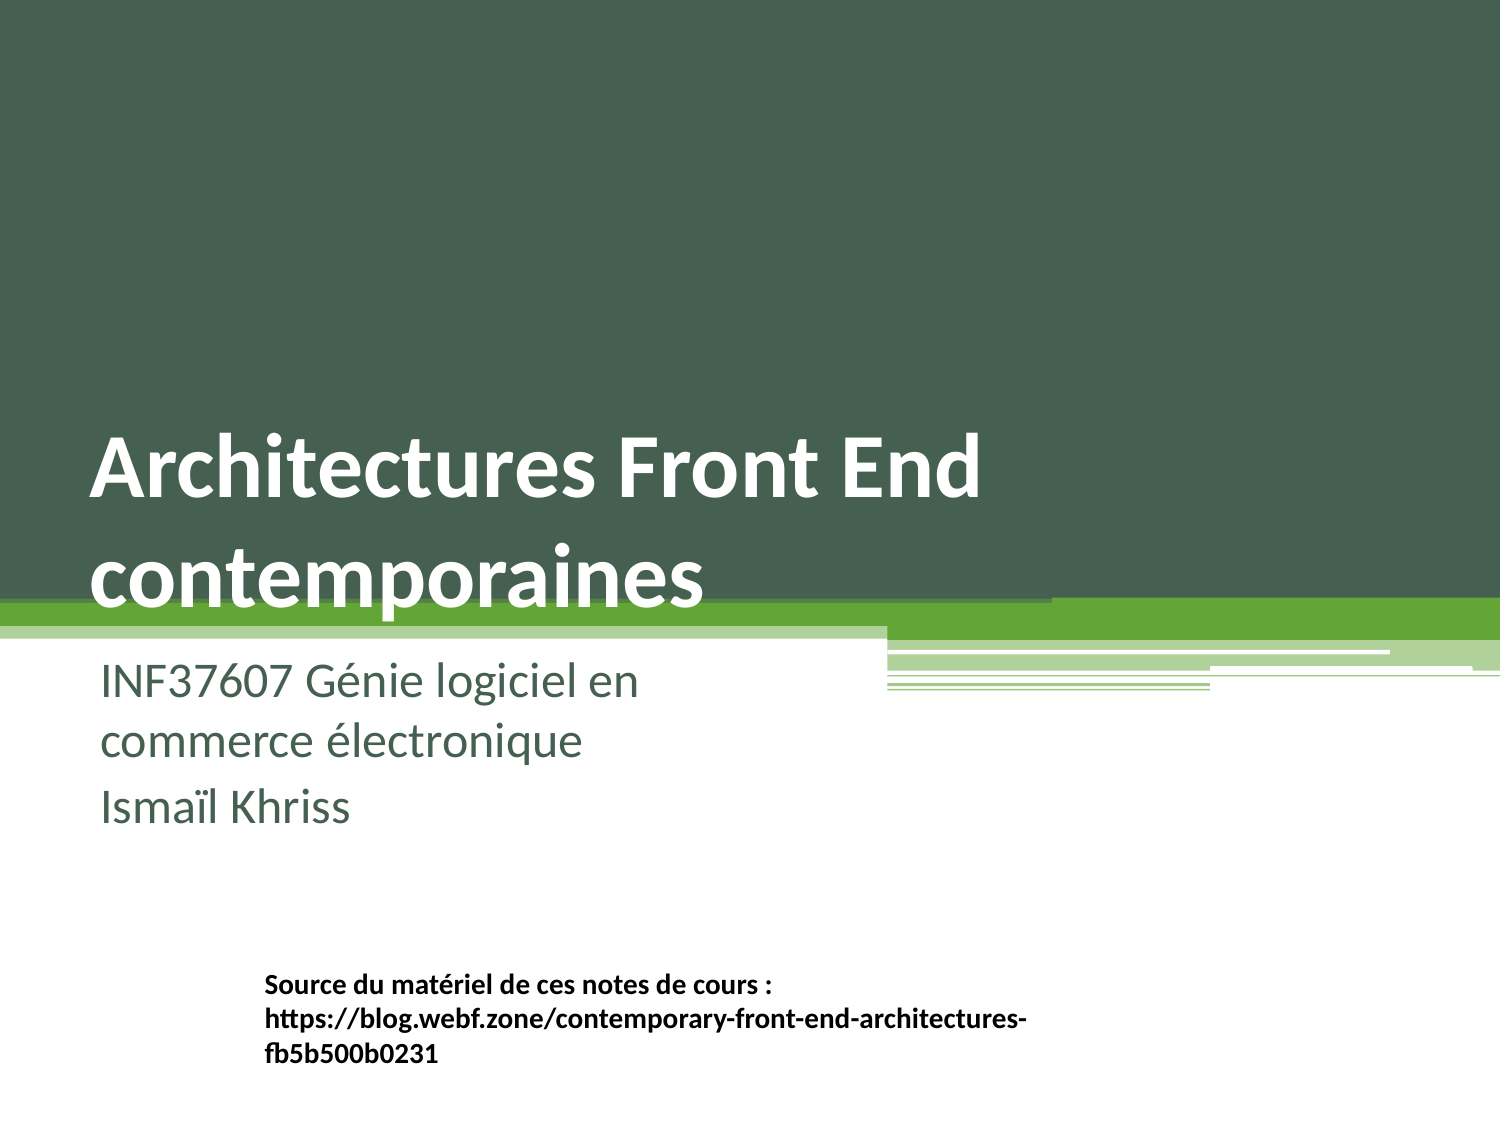

# Architectures Front End contemporaines
INF37607 Génie logiciel en commerce électronique
Ismaïl Khriss
Source du matériel de ces notes de cours : https://blog.webf.zone/contemporary-front-end-architectures-fb5b500b0231